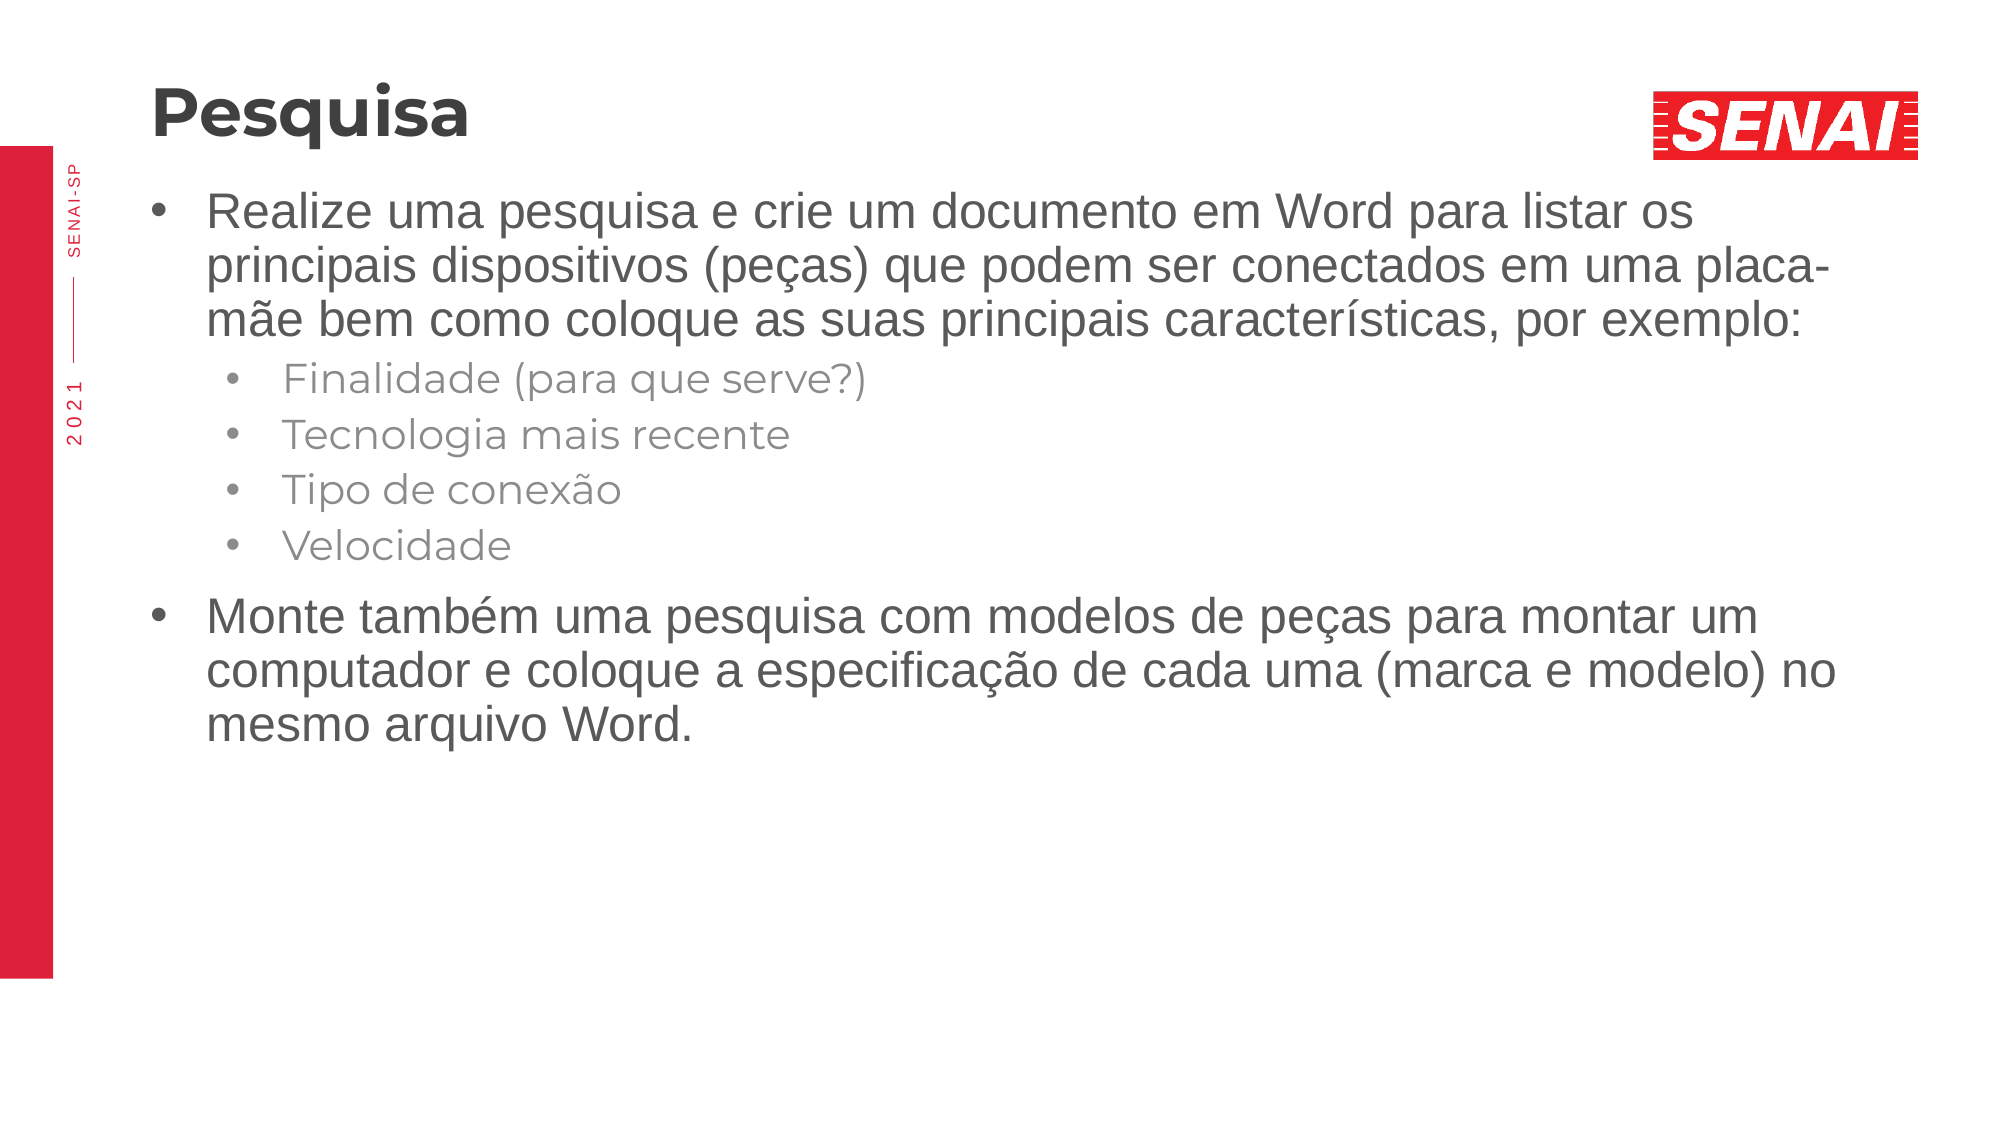

# Pesquisa
Realize uma pesquisa e crie um documento em Word para listar os  principais dispositivos (peças) que podem ser conectados em uma placa-mãe bem como coloque as suas principais características, por exemplo:
Finalidade (para que serve?)
Tecnologia mais recente
Tipo de conexão
Velocidade
Monte também uma pesquisa com modelos de peças para montar um computador e coloque a especificação de cada uma (marca e modelo) no mesmo arquivo Word.